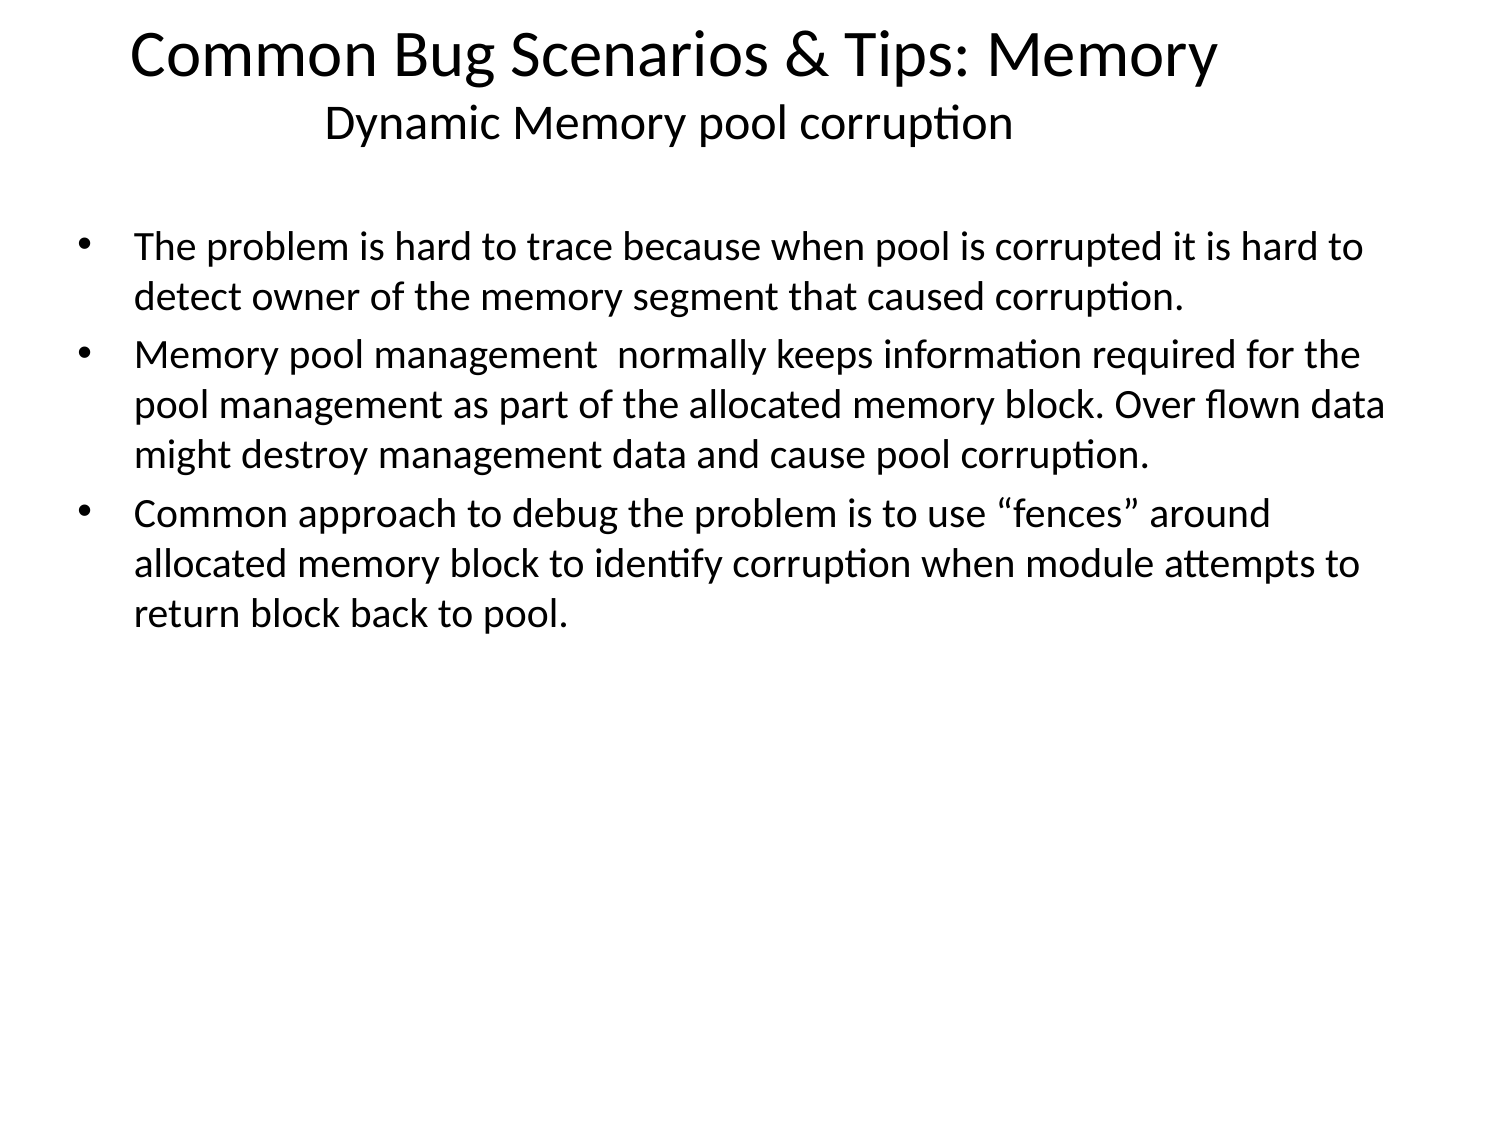

# Common Bug Scenarios & Tips: Memory Dynamic Memory pool corruption
The problem is hard to trace because when pool is corrupted it is hard to detect owner of the memory segment that caused corruption.
Memory pool management  normally keeps information required for the pool management as part of the allocated memory block. Over flown data might destroy management data and cause pool corruption.
Common approach to debug the problem is to use “fences” around allocated memory block to identify corruption when module attempts to return block back to pool.